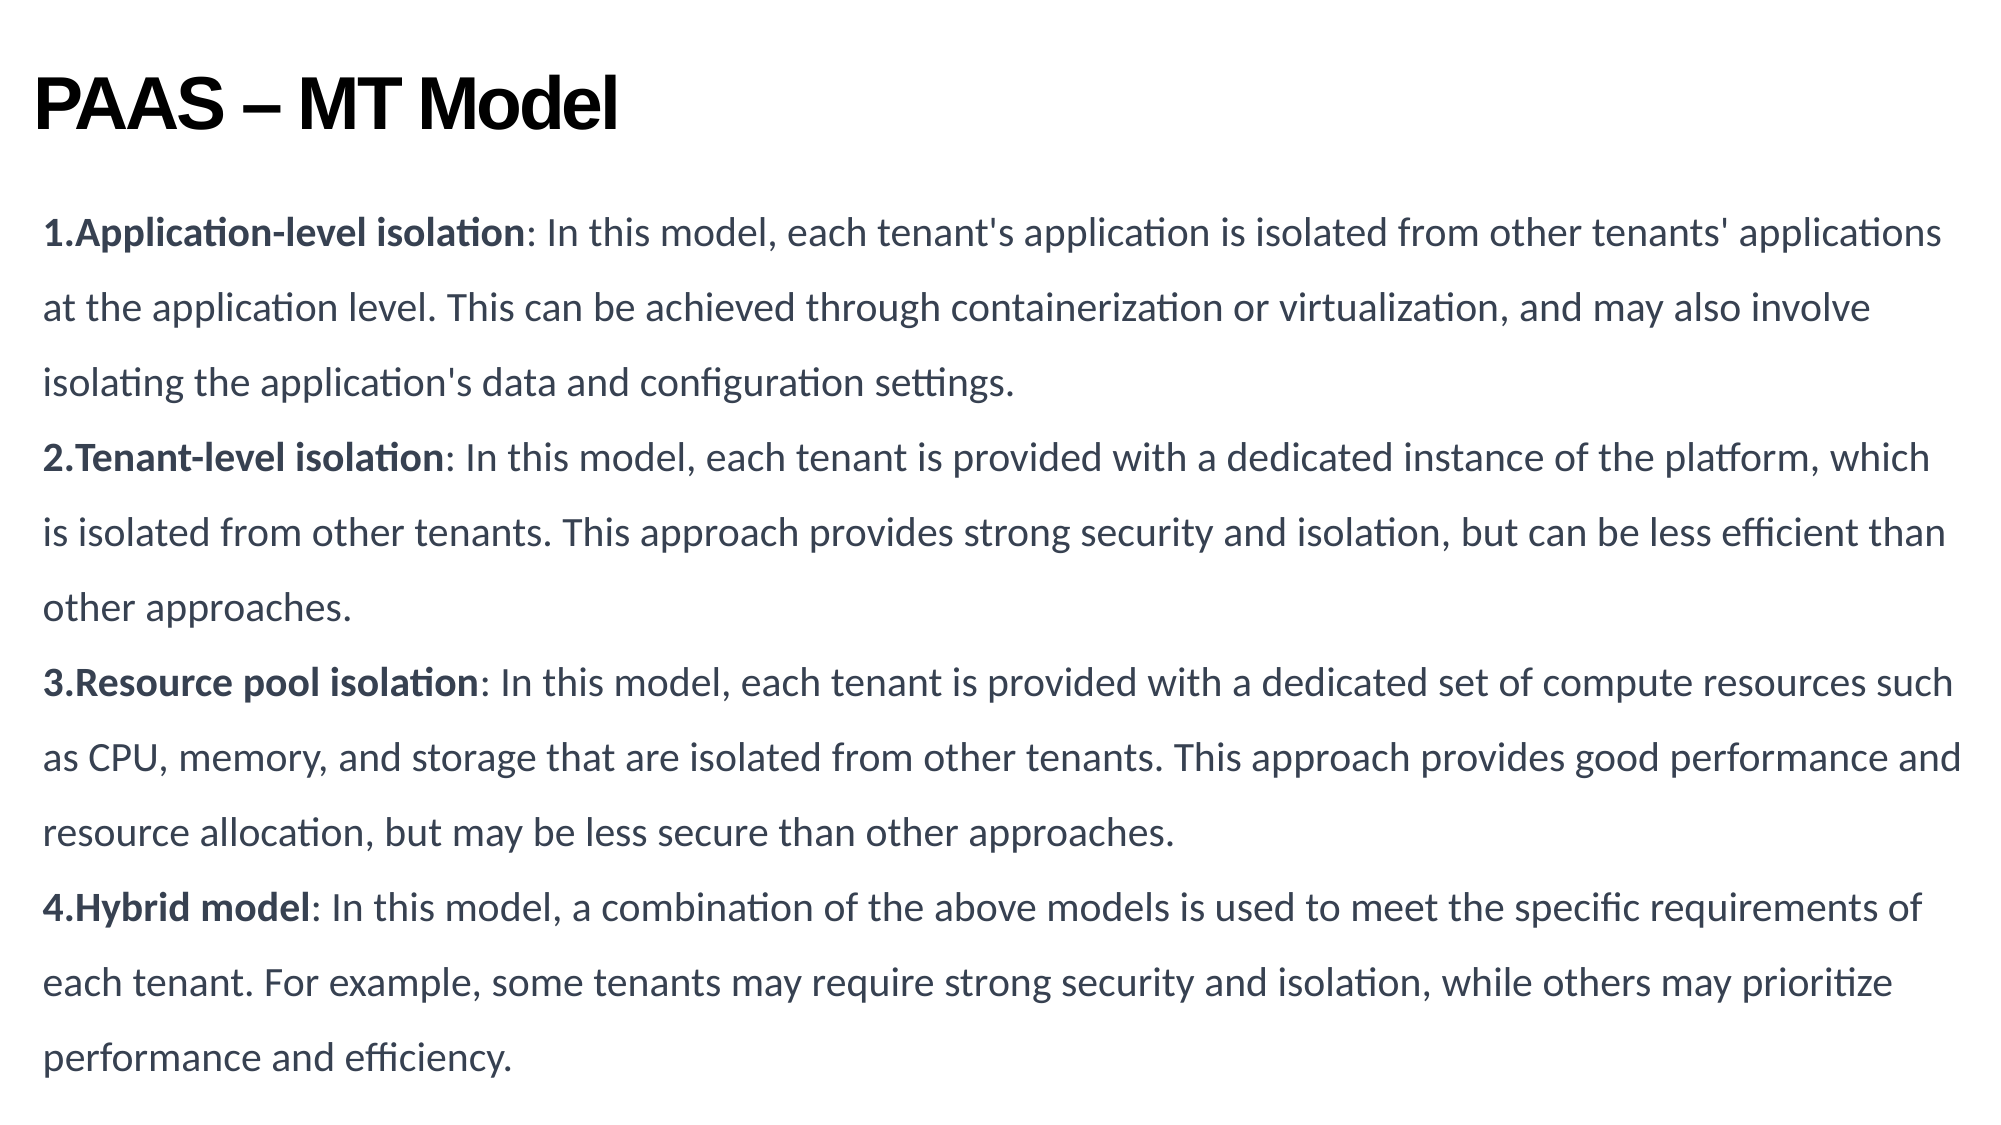

PAAS – MT Model
Application-level isolation: In this model, each tenant's application is isolated from other tenants' applications at the application level. This can be achieved through containerization or virtualization, and may also involve isolating the application's data and configuration settings.
Tenant-level isolation: In this model, each tenant is provided with a dedicated instance of the platform, which is isolated from other tenants. This approach provides strong security and isolation, but can be less efficient than other approaches.
Resource pool isolation: In this model, each tenant is provided with a dedicated set of compute resources such as CPU, memory, and storage that are isolated from other tenants. This approach provides good performance and resource allocation, but may be less secure than other approaches.
Hybrid model: In this model, a combination of the above models is used to meet the specific requirements of each tenant. For example, some tenants may require strong security and isolation, while others may prioritize performance and efficiency.